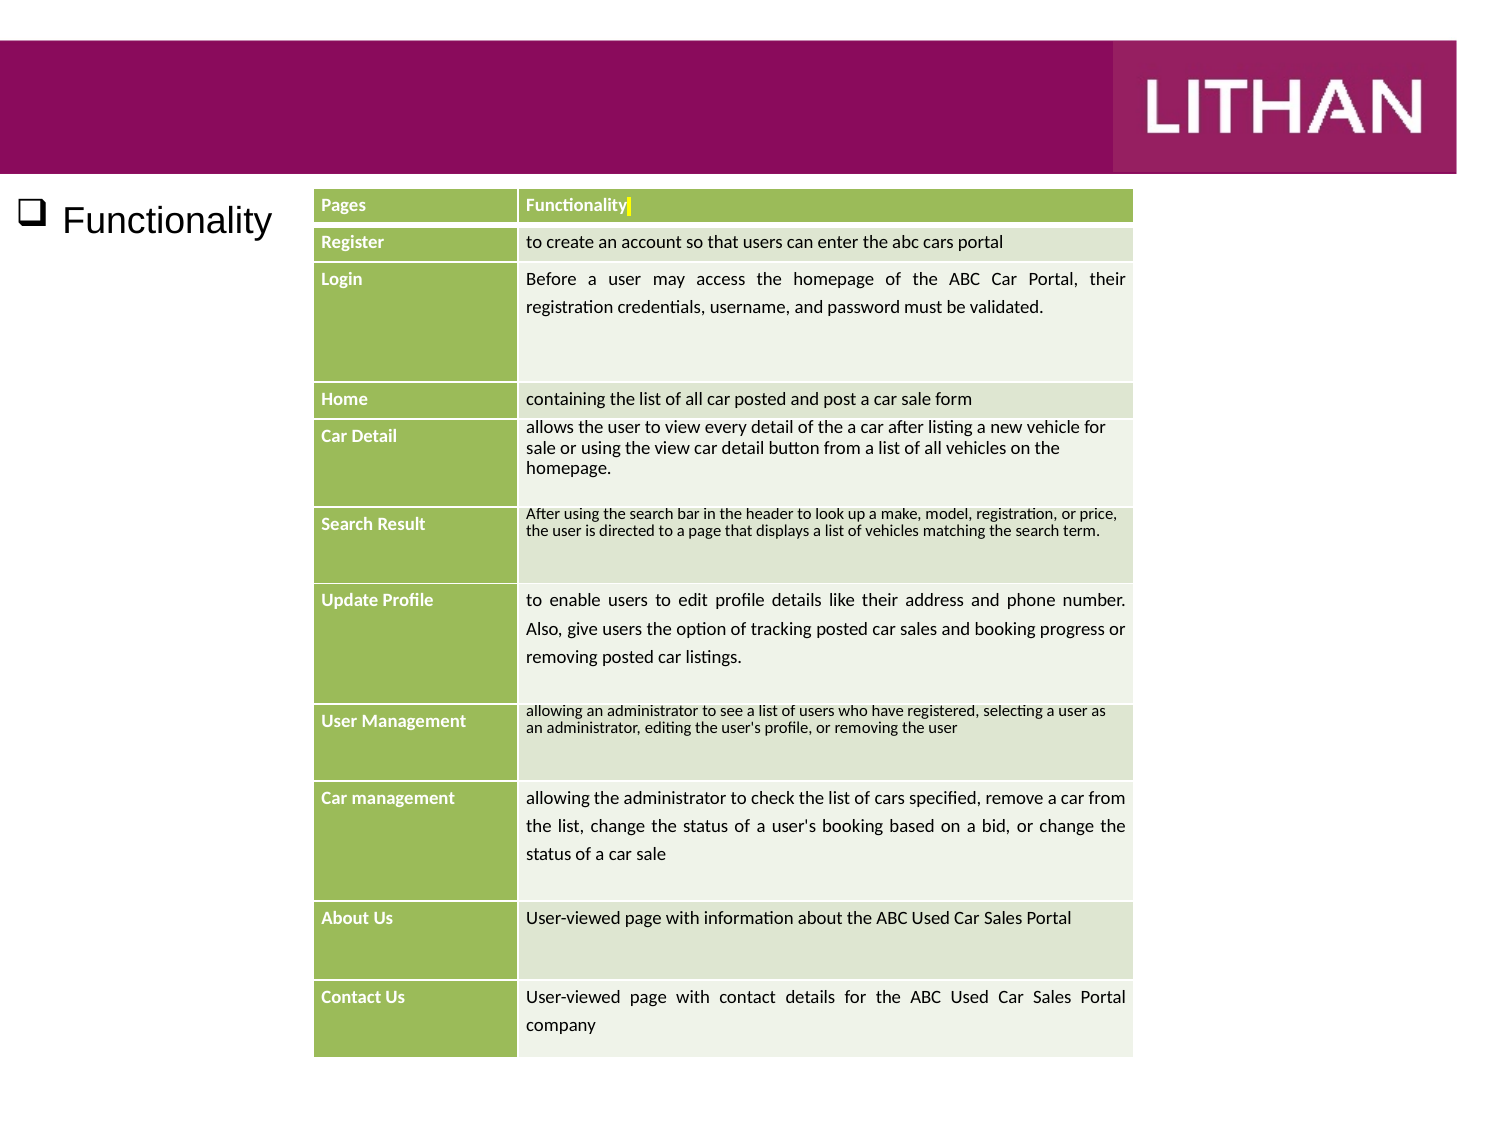

#
Functionality
| Pages | Functionality |
| --- | --- |
| Register | to create an account so that users can enter the abc cars portal |
| Login | Before a user may access the homepage of the ABC Car Portal, their registration credentials, username, and password must be validated. |
| Home | containing the list of all car posted and post a car sale form |
| Car Detail | allows the user to view every detail of the a car after listing a new vehicle for sale or using the view car detail button from a list of all vehicles on the homepage. |
| Search Result | After using the search bar in the header to look up a make, model, registration, or price, the user is directed to a page that displays a list of vehicles matching the search term. |
| Update Profile | to enable users to edit profile details like their address and phone number. Also, give users the option of tracking posted car sales and booking progress or removing posted car listings. |
| User Management | allowing an administrator to see a list of users who have registered, selecting a user as an administrator, editing the user's profile, or removing the user |
| Car management | allowing the administrator to check the list of cars specified, remove a car from the list, change the status of a user's booking based on a bid, or change the status of a car sale |
| About Us | User-viewed page with information about the ABC Used Car Sales Portal |
| Contact Us | User-viewed page with contact details for the ABC Used Car Sales Portal company |